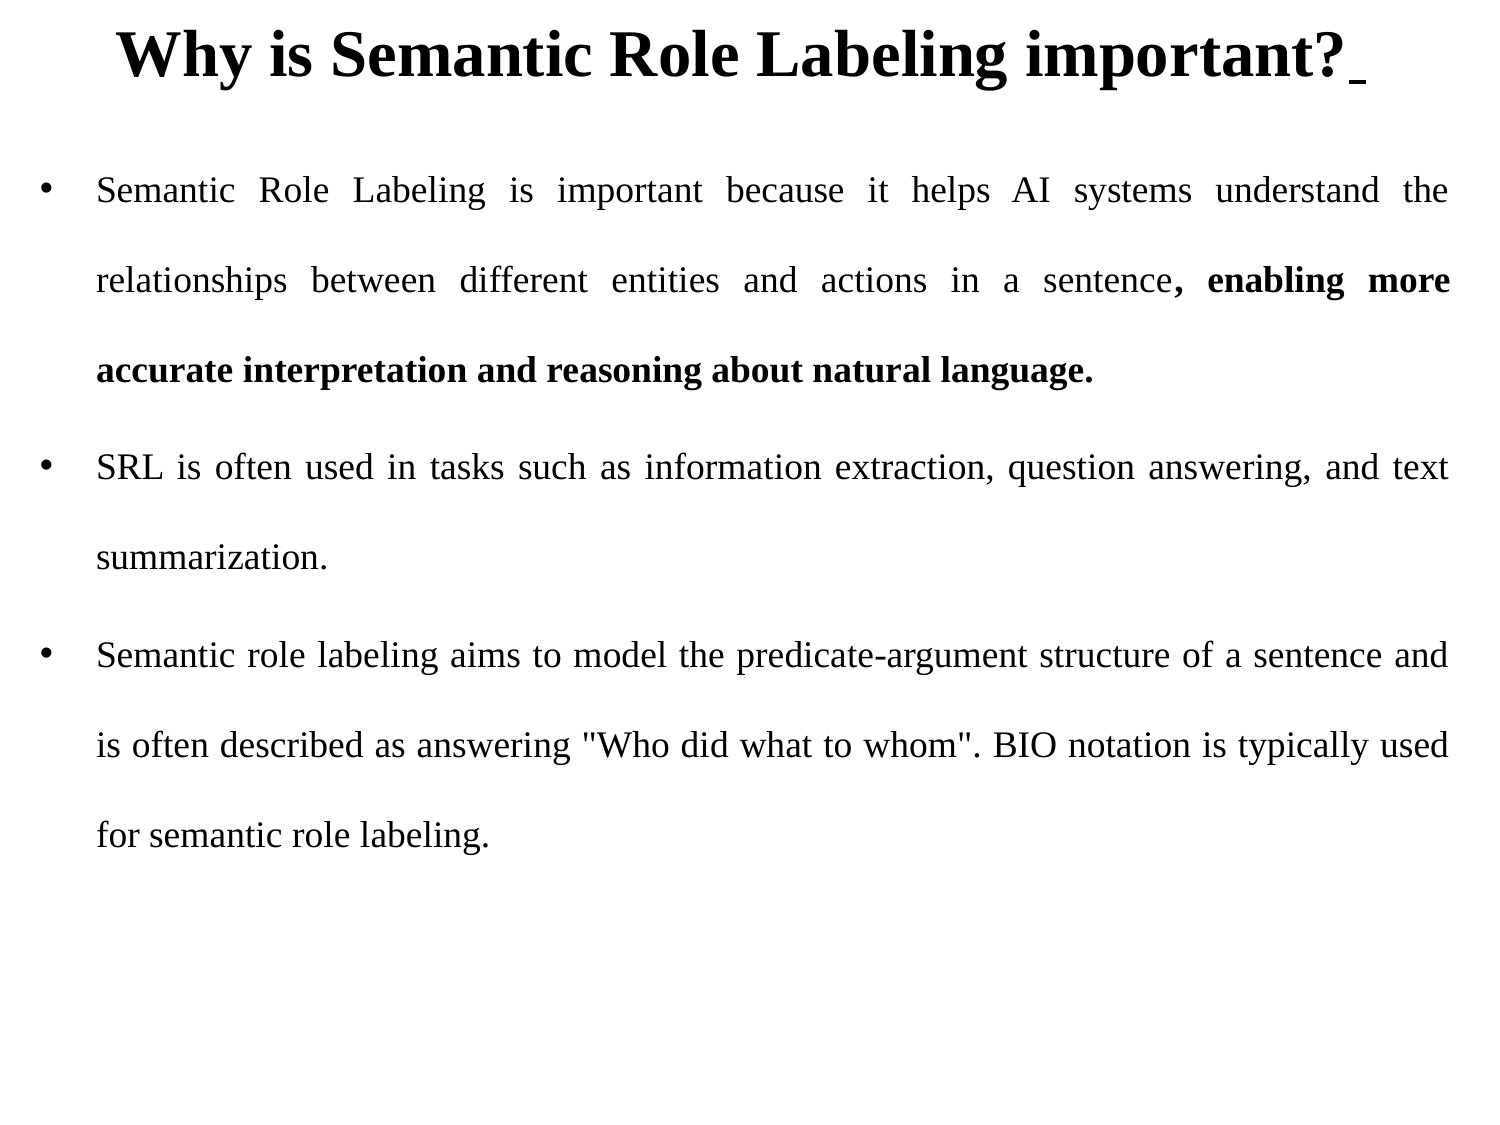

# Why is Semantic Role Labeling important?
Semantic Role Labeling is important because it helps AI systems understand the relationships between different entities and actions in a sentence, enabling more accurate interpretation and reasoning about natural language.
SRL is often used in tasks such as information extraction, question answering, and text summarization.
Semantic role labeling aims to model the predicate-argument structure of a sentence and is often described as answering "Who did what to whom". BIO notation is typically used for semantic role labeling.